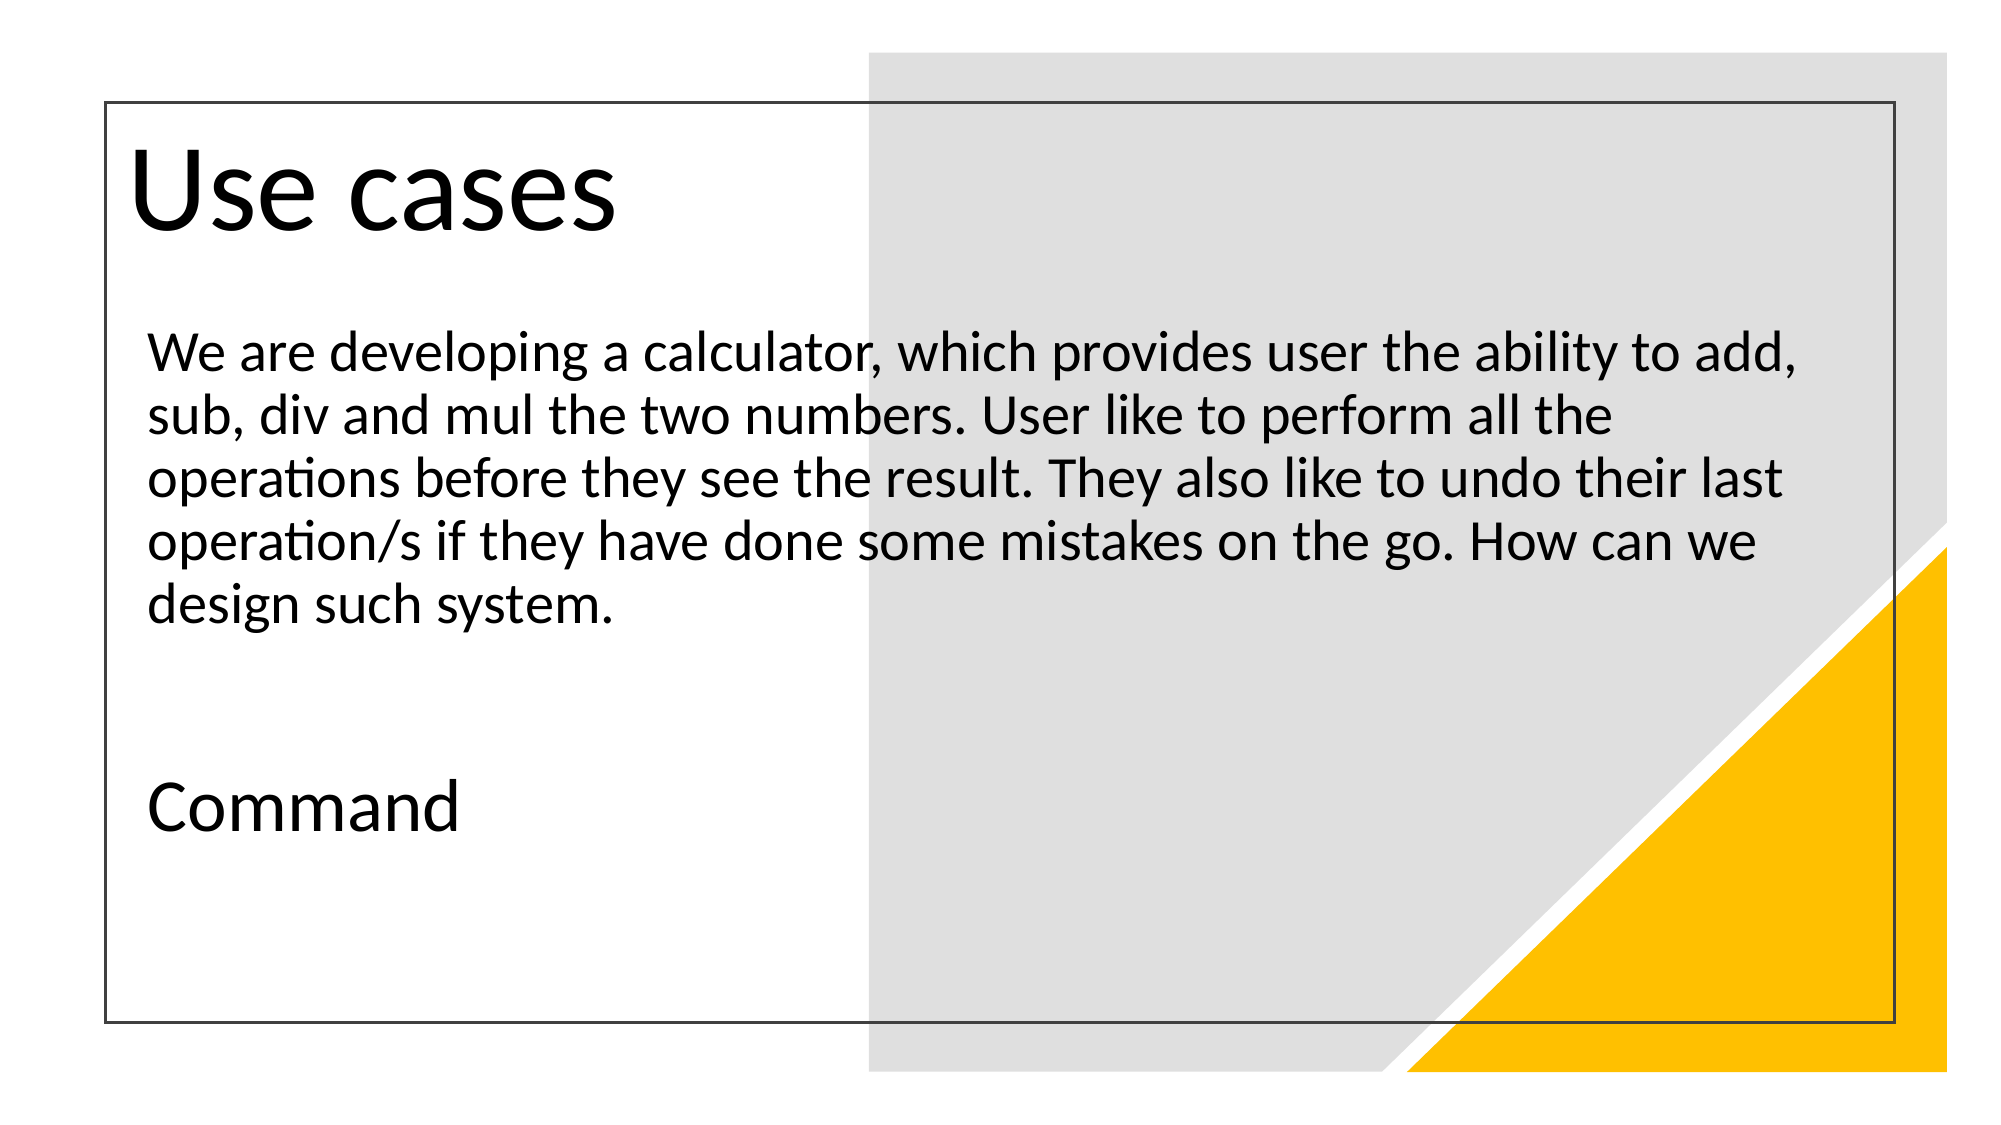

# Use cases

We are developing a calculator, which provides user the ability to add, sub, div and mul the two numbers. User like to perform all the operations before they see the result. They also like to undo their last operation/s if they have done some mistakes on the go. How can we design such system.

Command